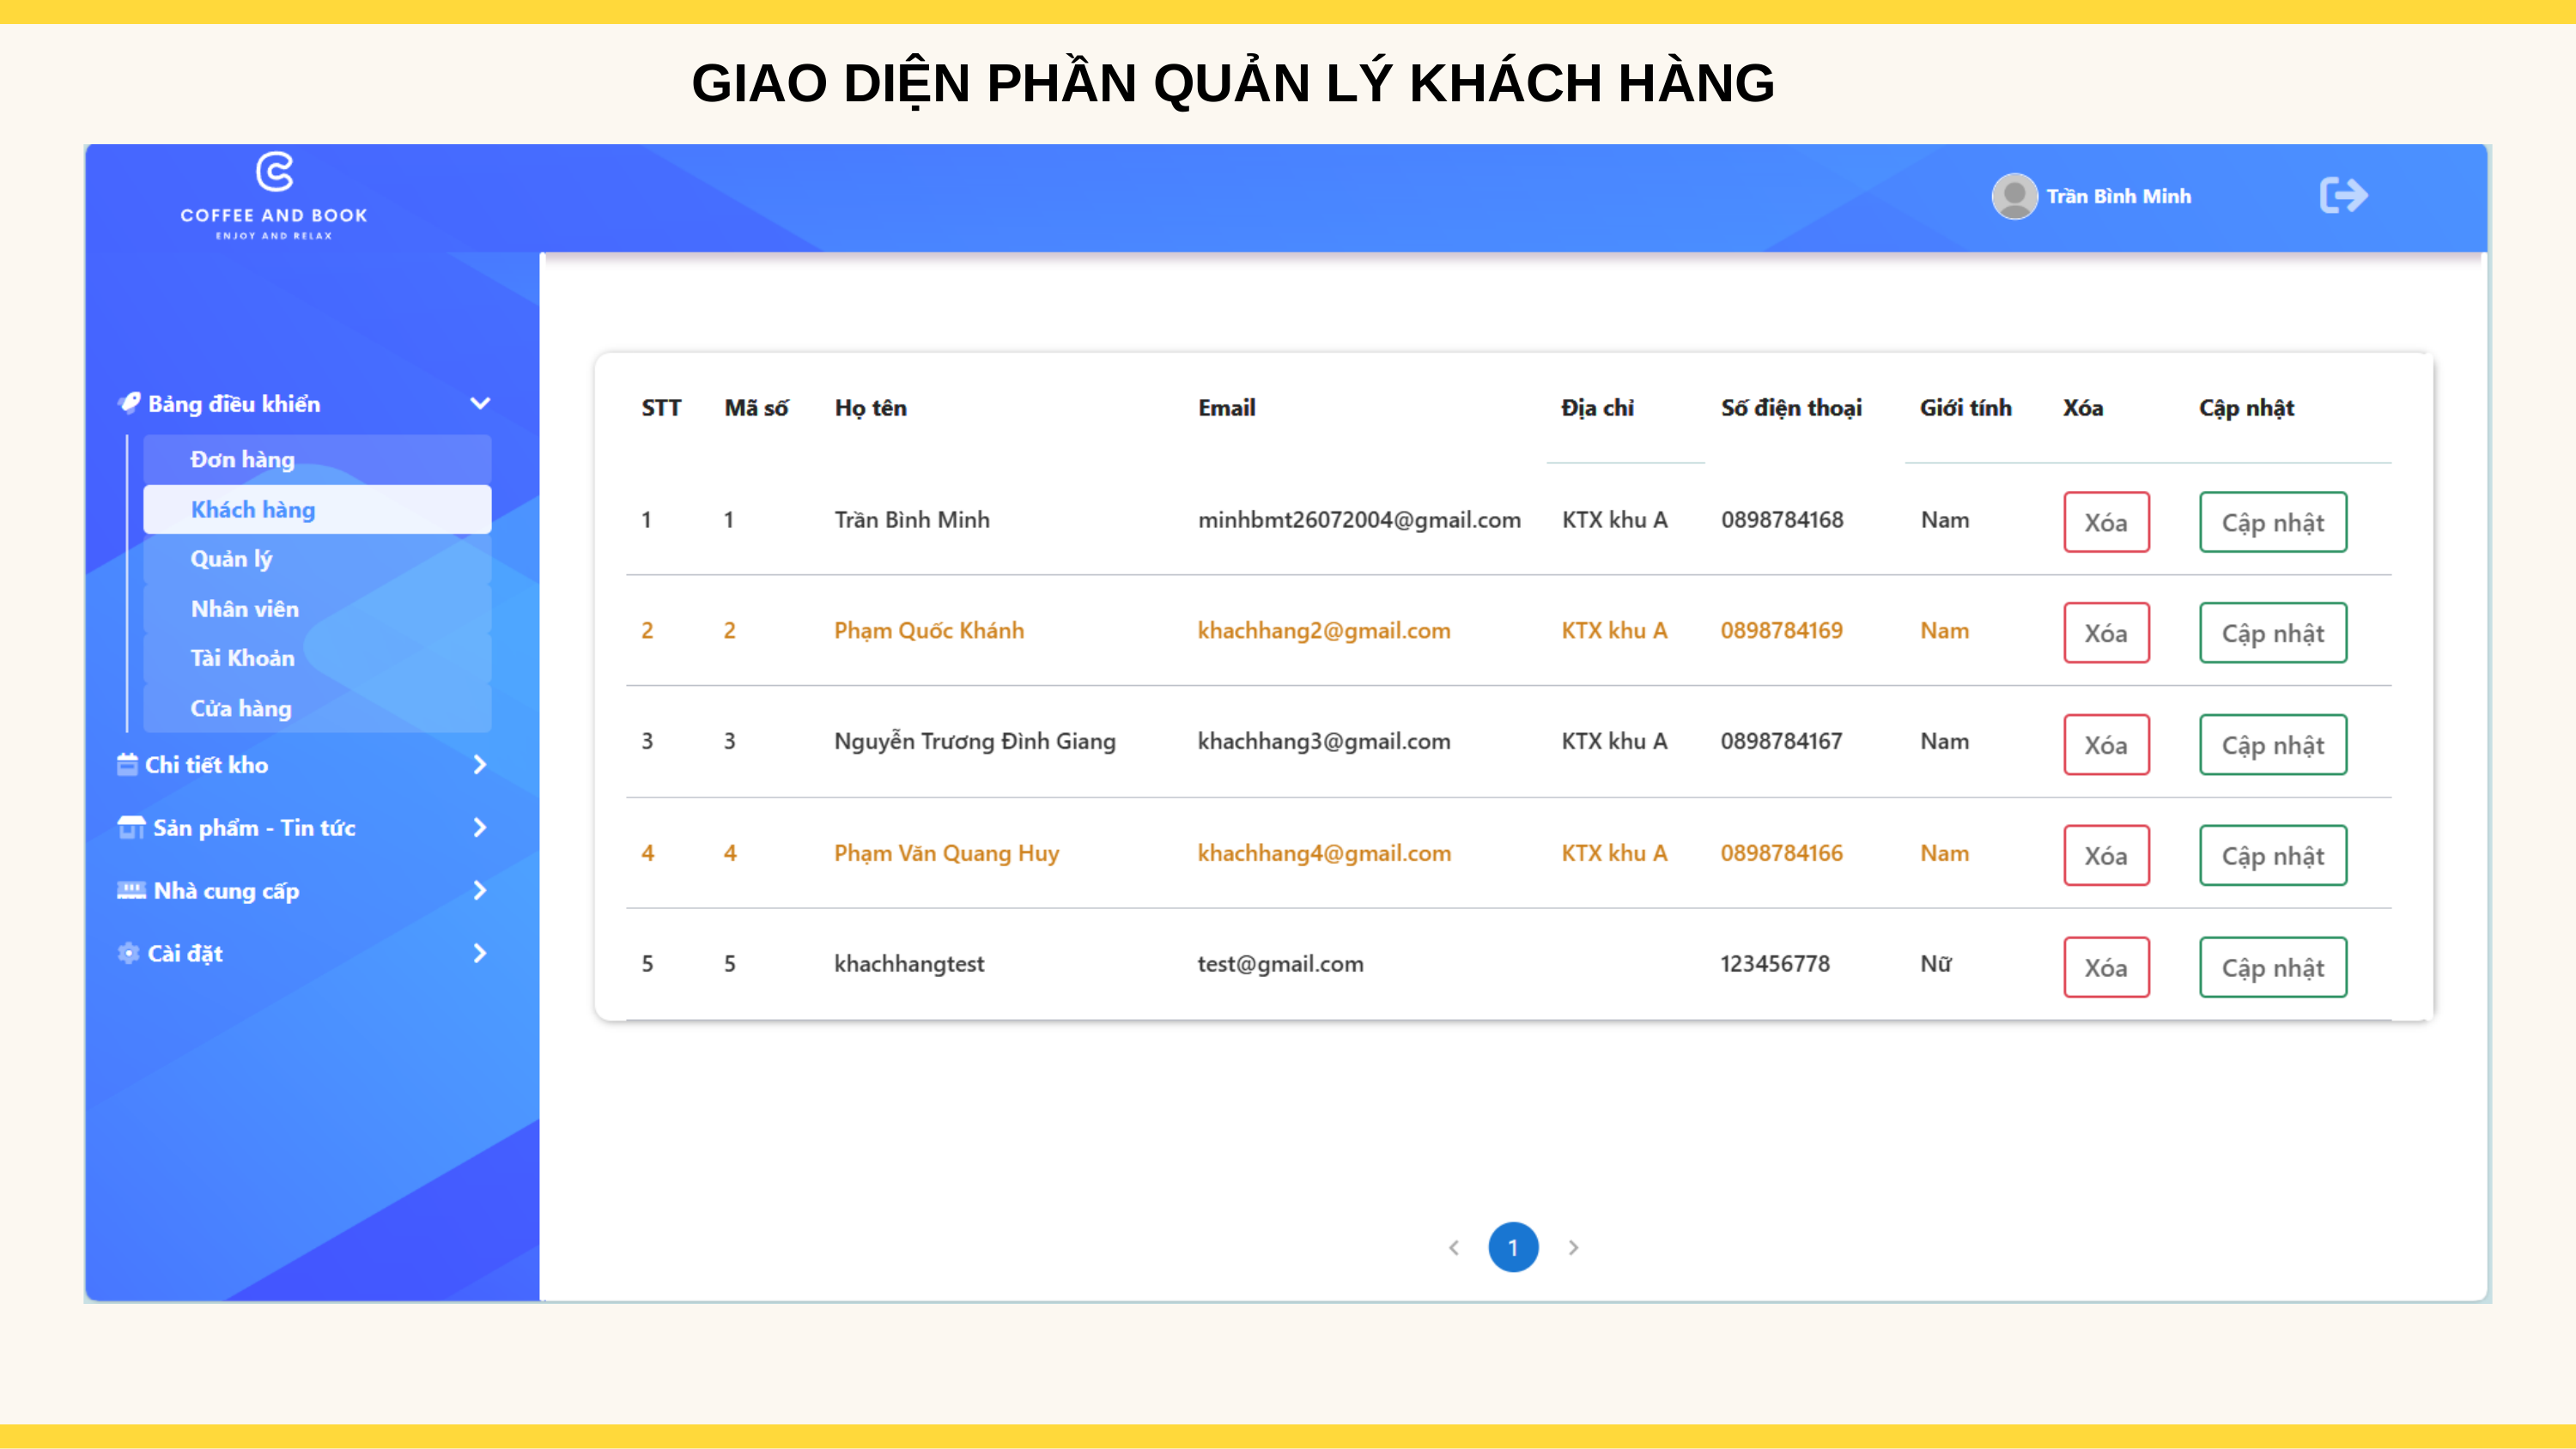

GIAO DIỆN PHẦN QUẢN LÝ KHÁCH HÀNG